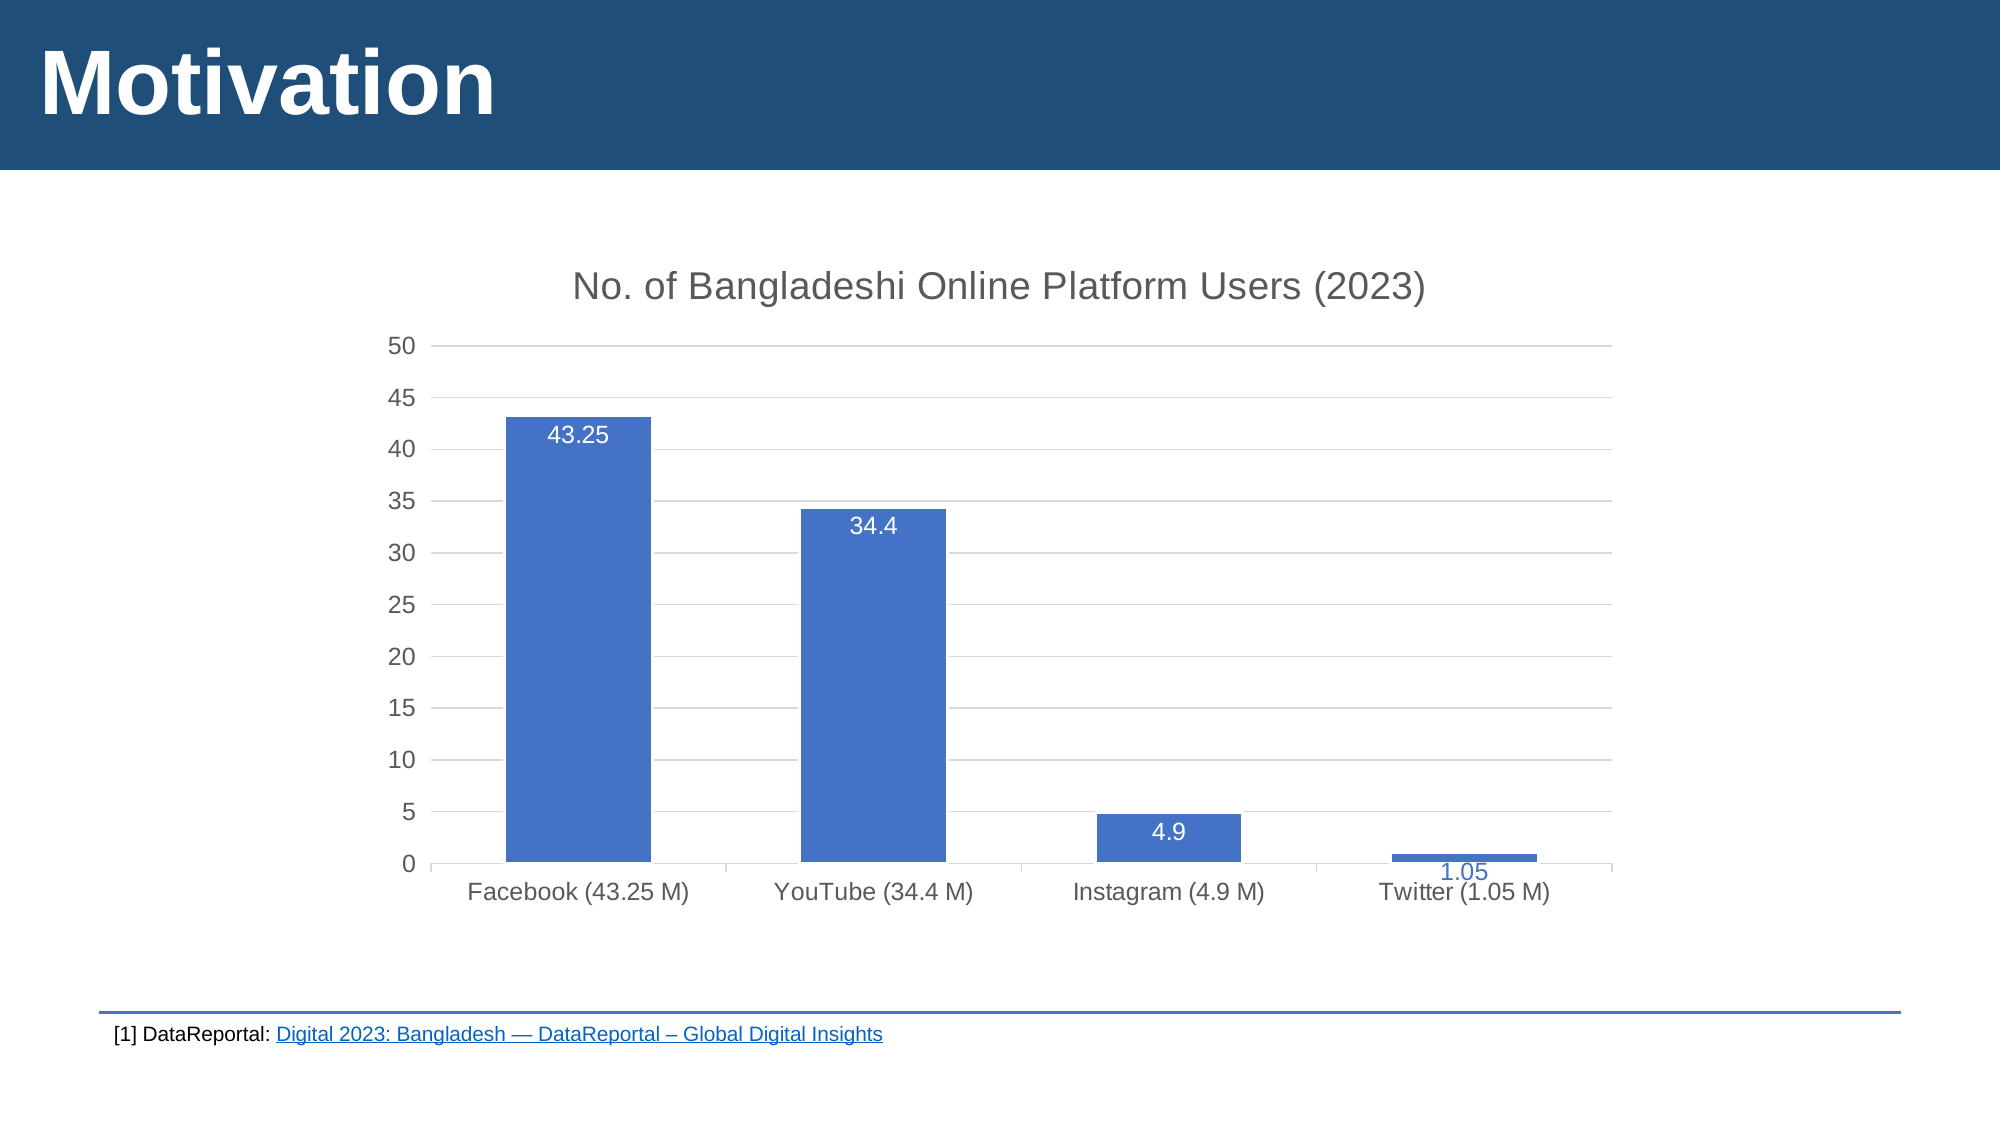

# Motivation

### Chart: No. of Bangladeshi Online Platform Users (2023)

| Category | Column1 |
|---|---|
| Facebook (43.25 M) | 43.25 |
| YouTube (34.4 M) | 34.4 |
| Instagram (4.9 M) | 4.9 |
| Twitter (1.05 M) | 1.05 |
[1] DataReportal: Digital 2023: Bangladesh — DataReportal – Global Digital Insights